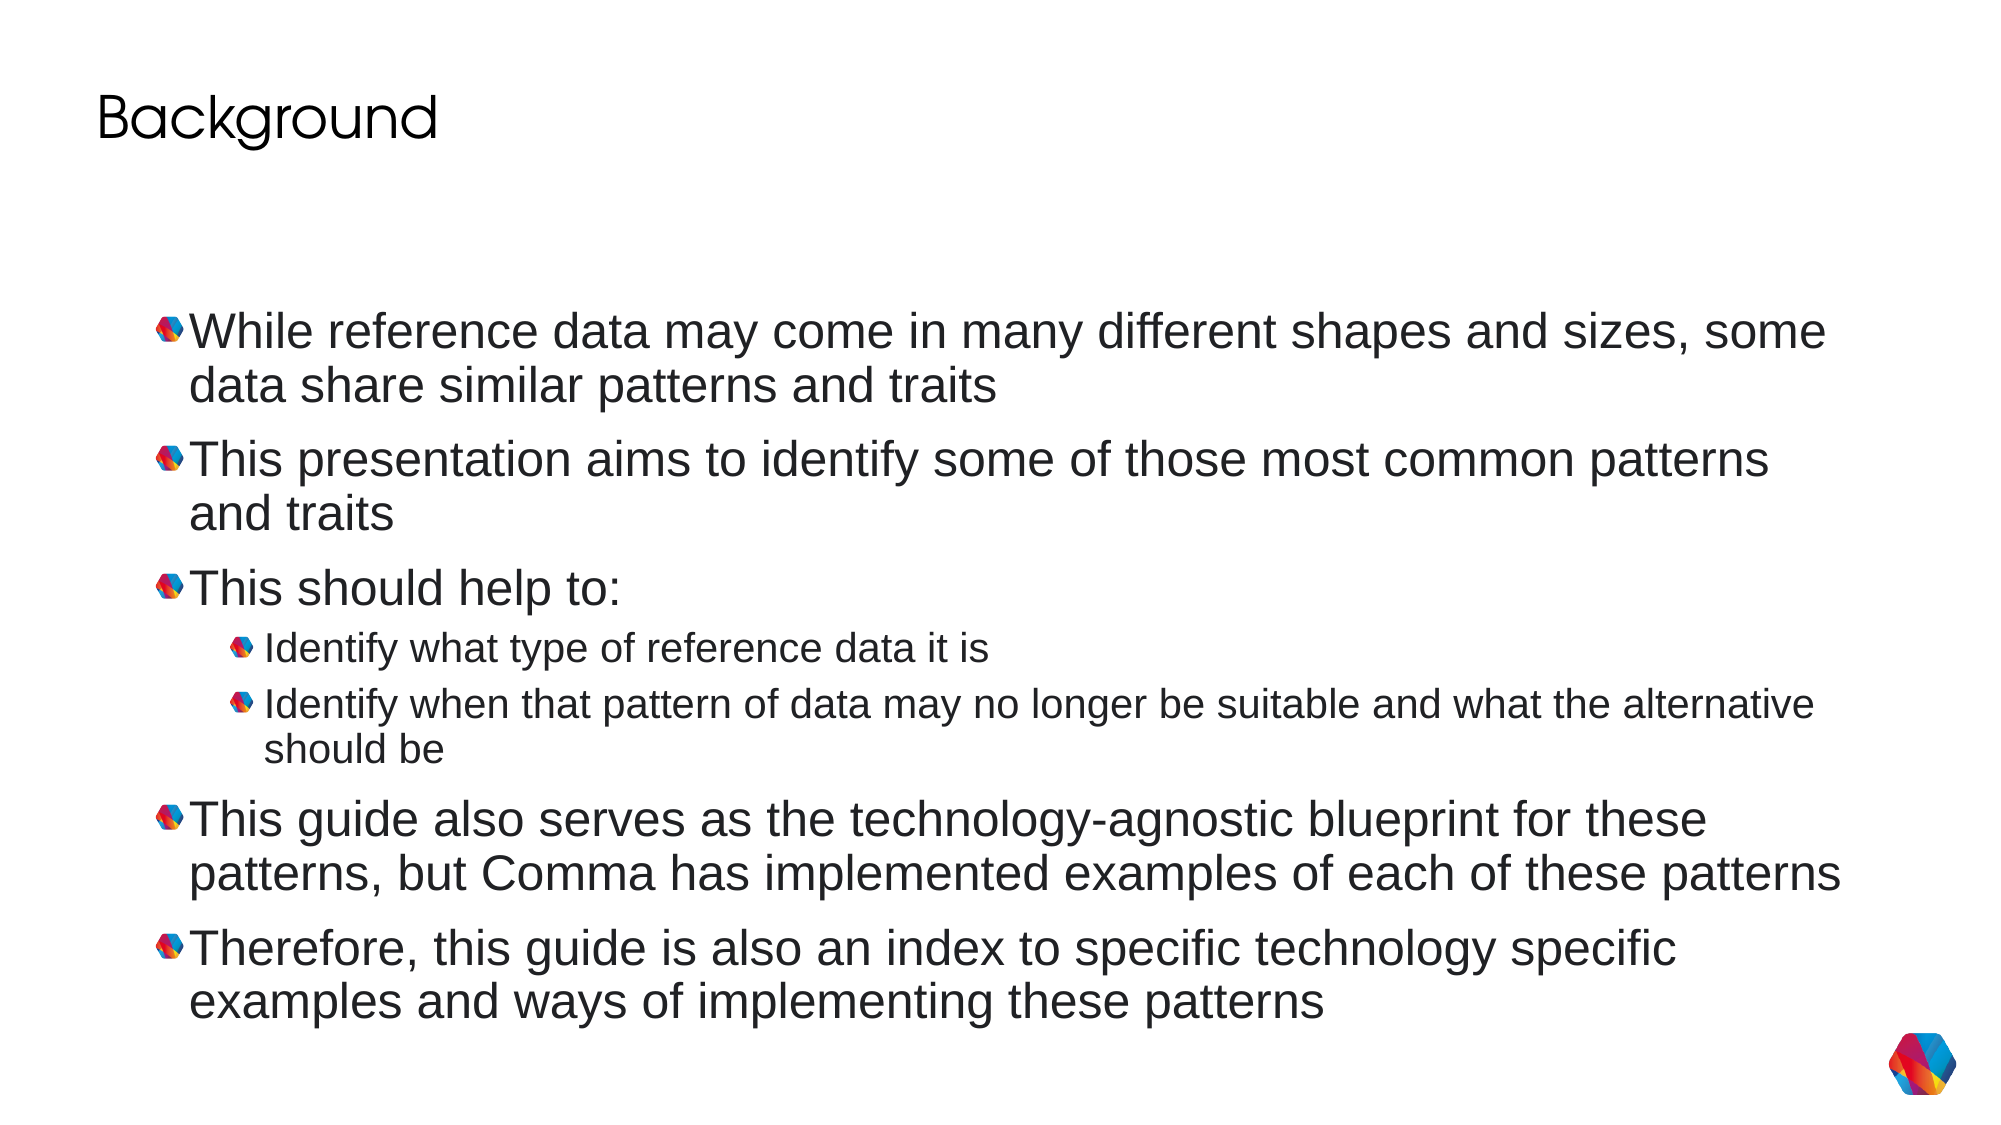

Background
While reference data may come in many different shapes and sizes, some data share similar patterns and traits
This presentation aims to identify some of those most common patterns and traits
This should help to:
Identify what type of reference data it is
Identify when that pattern of data may no longer be suitable and what the alternative should be
This guide also serves as the technology-agnostic blueprint for these patterns, but Comma has implemented examples of each of these patterns
Therefore, this guide is also an index to specific technology specific examples and ways of implementing these patterns